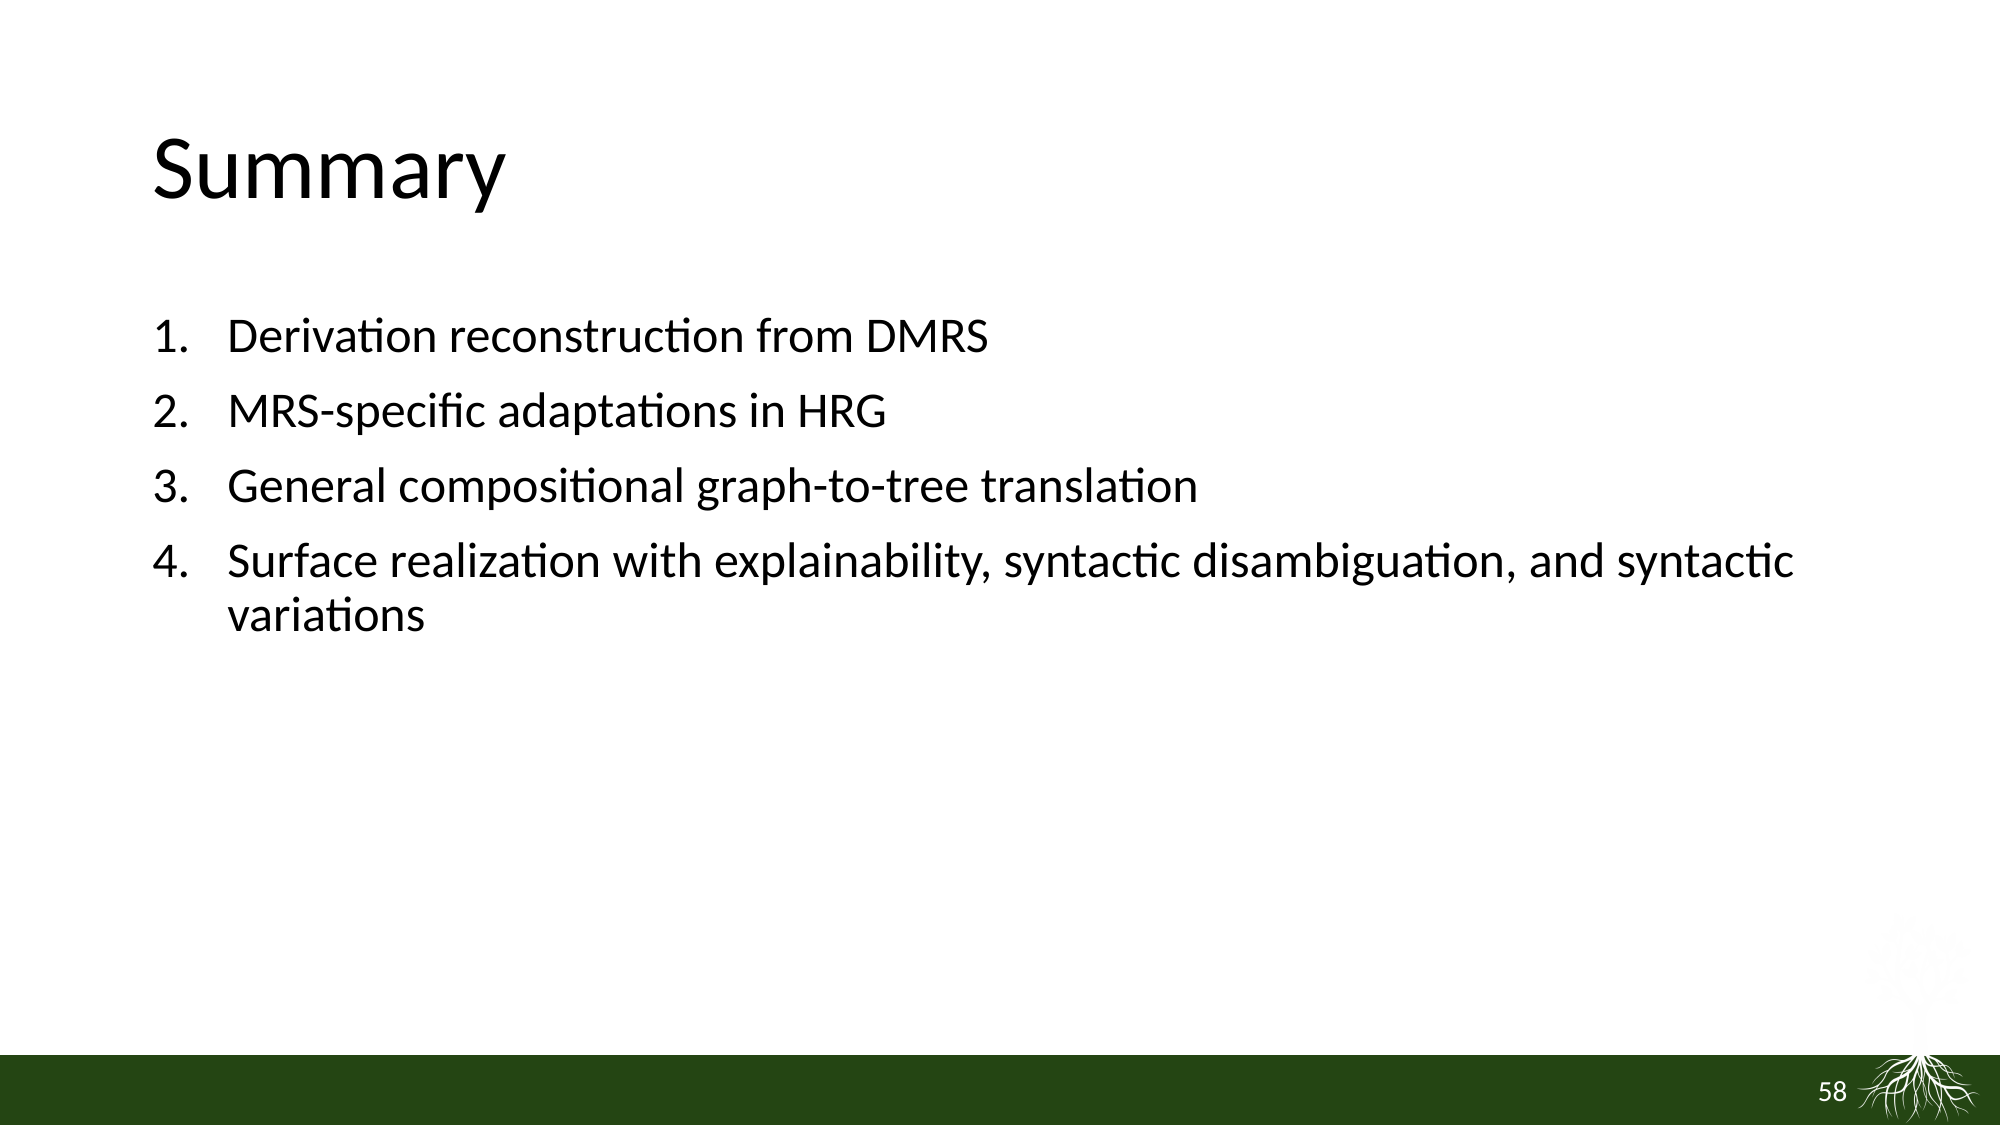

# Summary
Derivation reconstruction from DMRS
MRS-specific adaptations in HRG
General compositional graph-to-tree translation
Surface realization with explainability, syntactic disambiguation, and syntactic variations
58